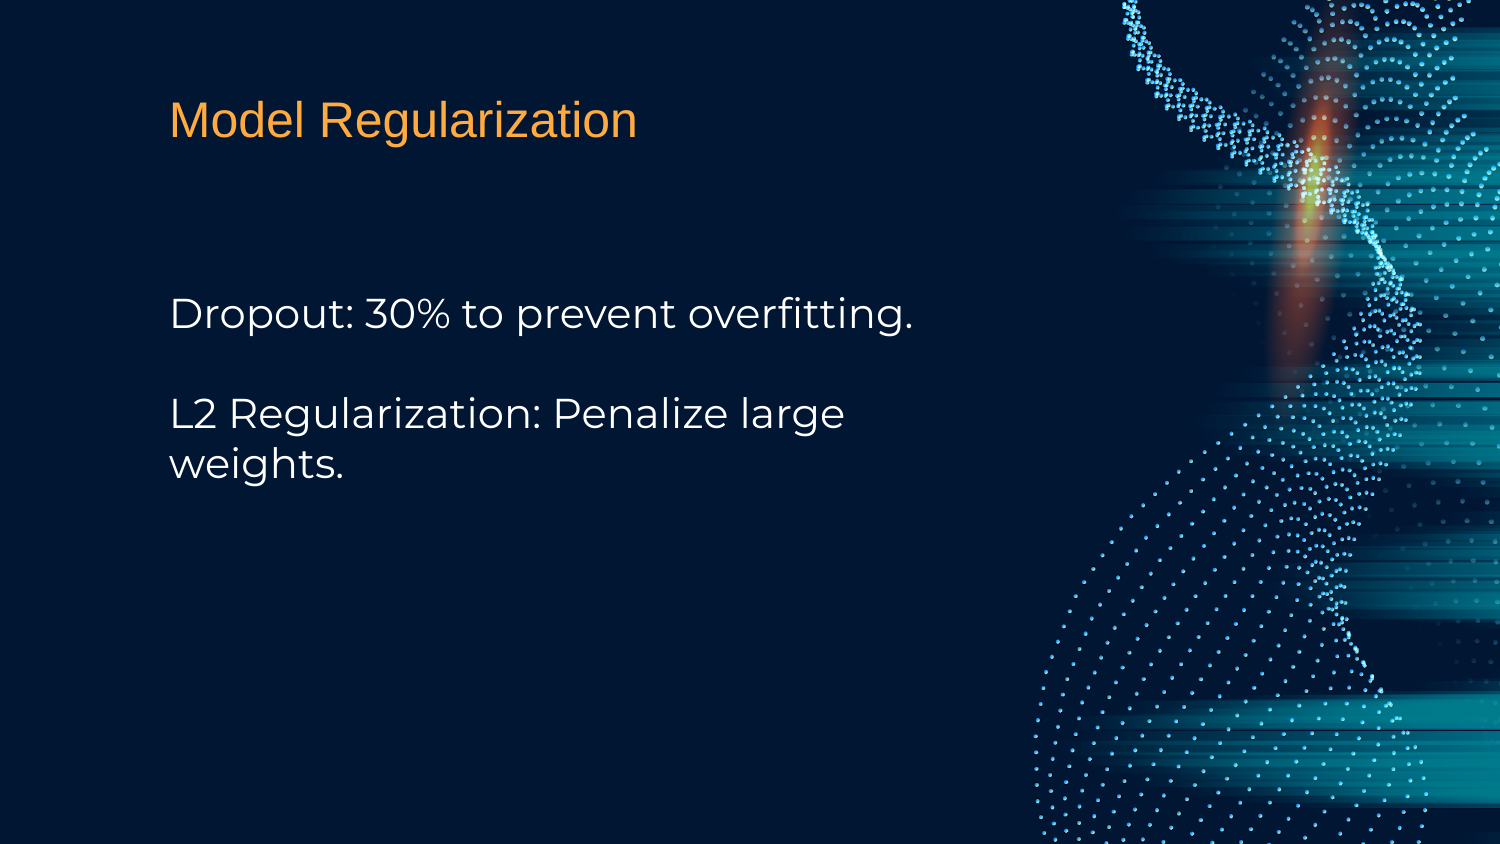

# Model Regularization
Dropout: 30% to prevent overfitting.

L2 Regularization: Penalize large weights.